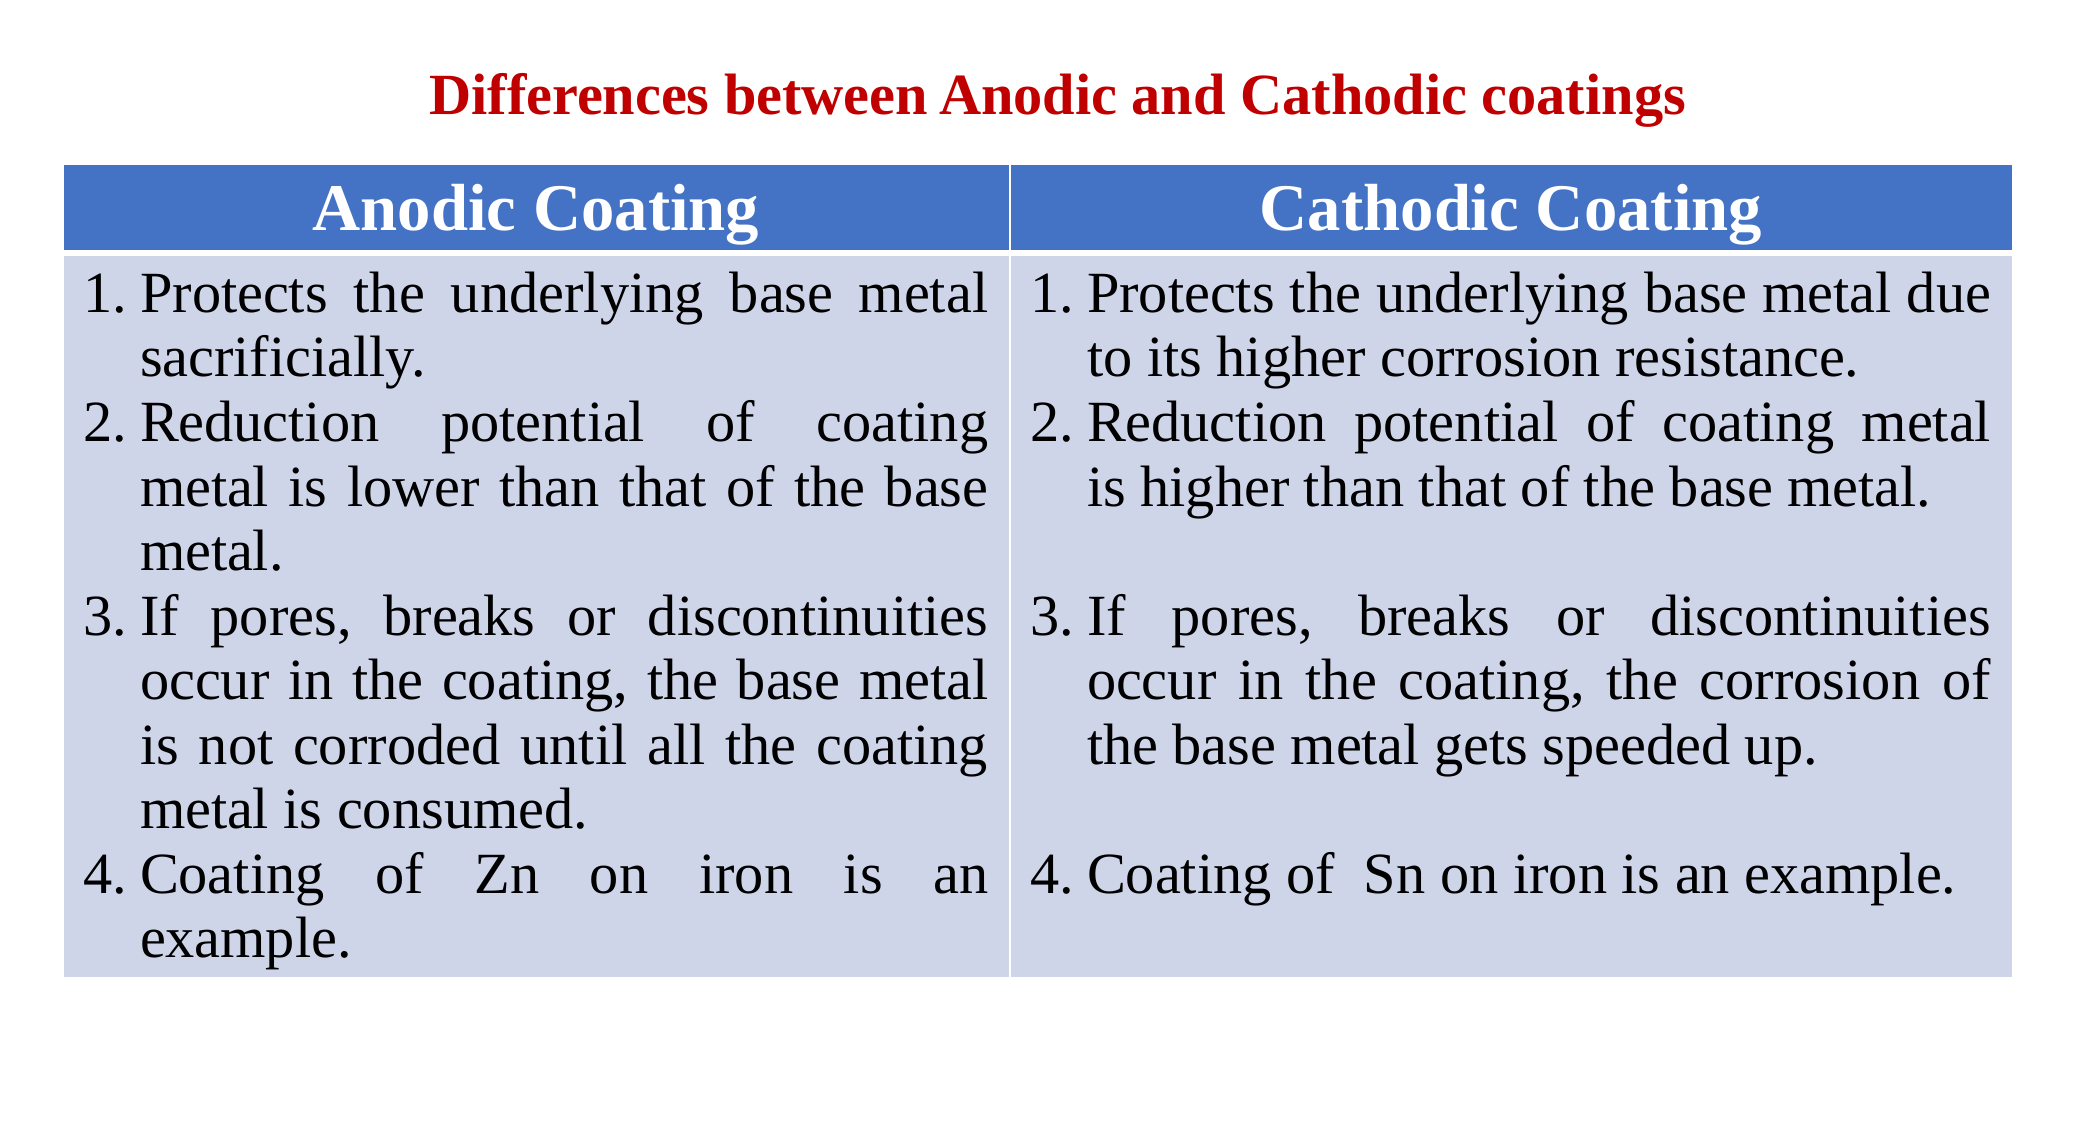

Differences between Anodic and Cathodic coatings
| Anodic Coating | Cathodic Coating |
| --- | --- |
| Protects the underlying base metal sacrificially. Reduction potential of coating metal is lower than that of the base metal. If pores, breaks or discontinuities occur in the coating, the base metal is not corroded until all the coating metal is consumed. Coating of Zn on iron is an example. | Protects the underlying base metal due to its higher corrosion resistance. Reduction potential of coating metal is higher than that of the base metal. If pores, breaks or discontinuities occur in the coating, the corrosion of the base metal gets speeded up. Coating of Sn on iron is an example. |